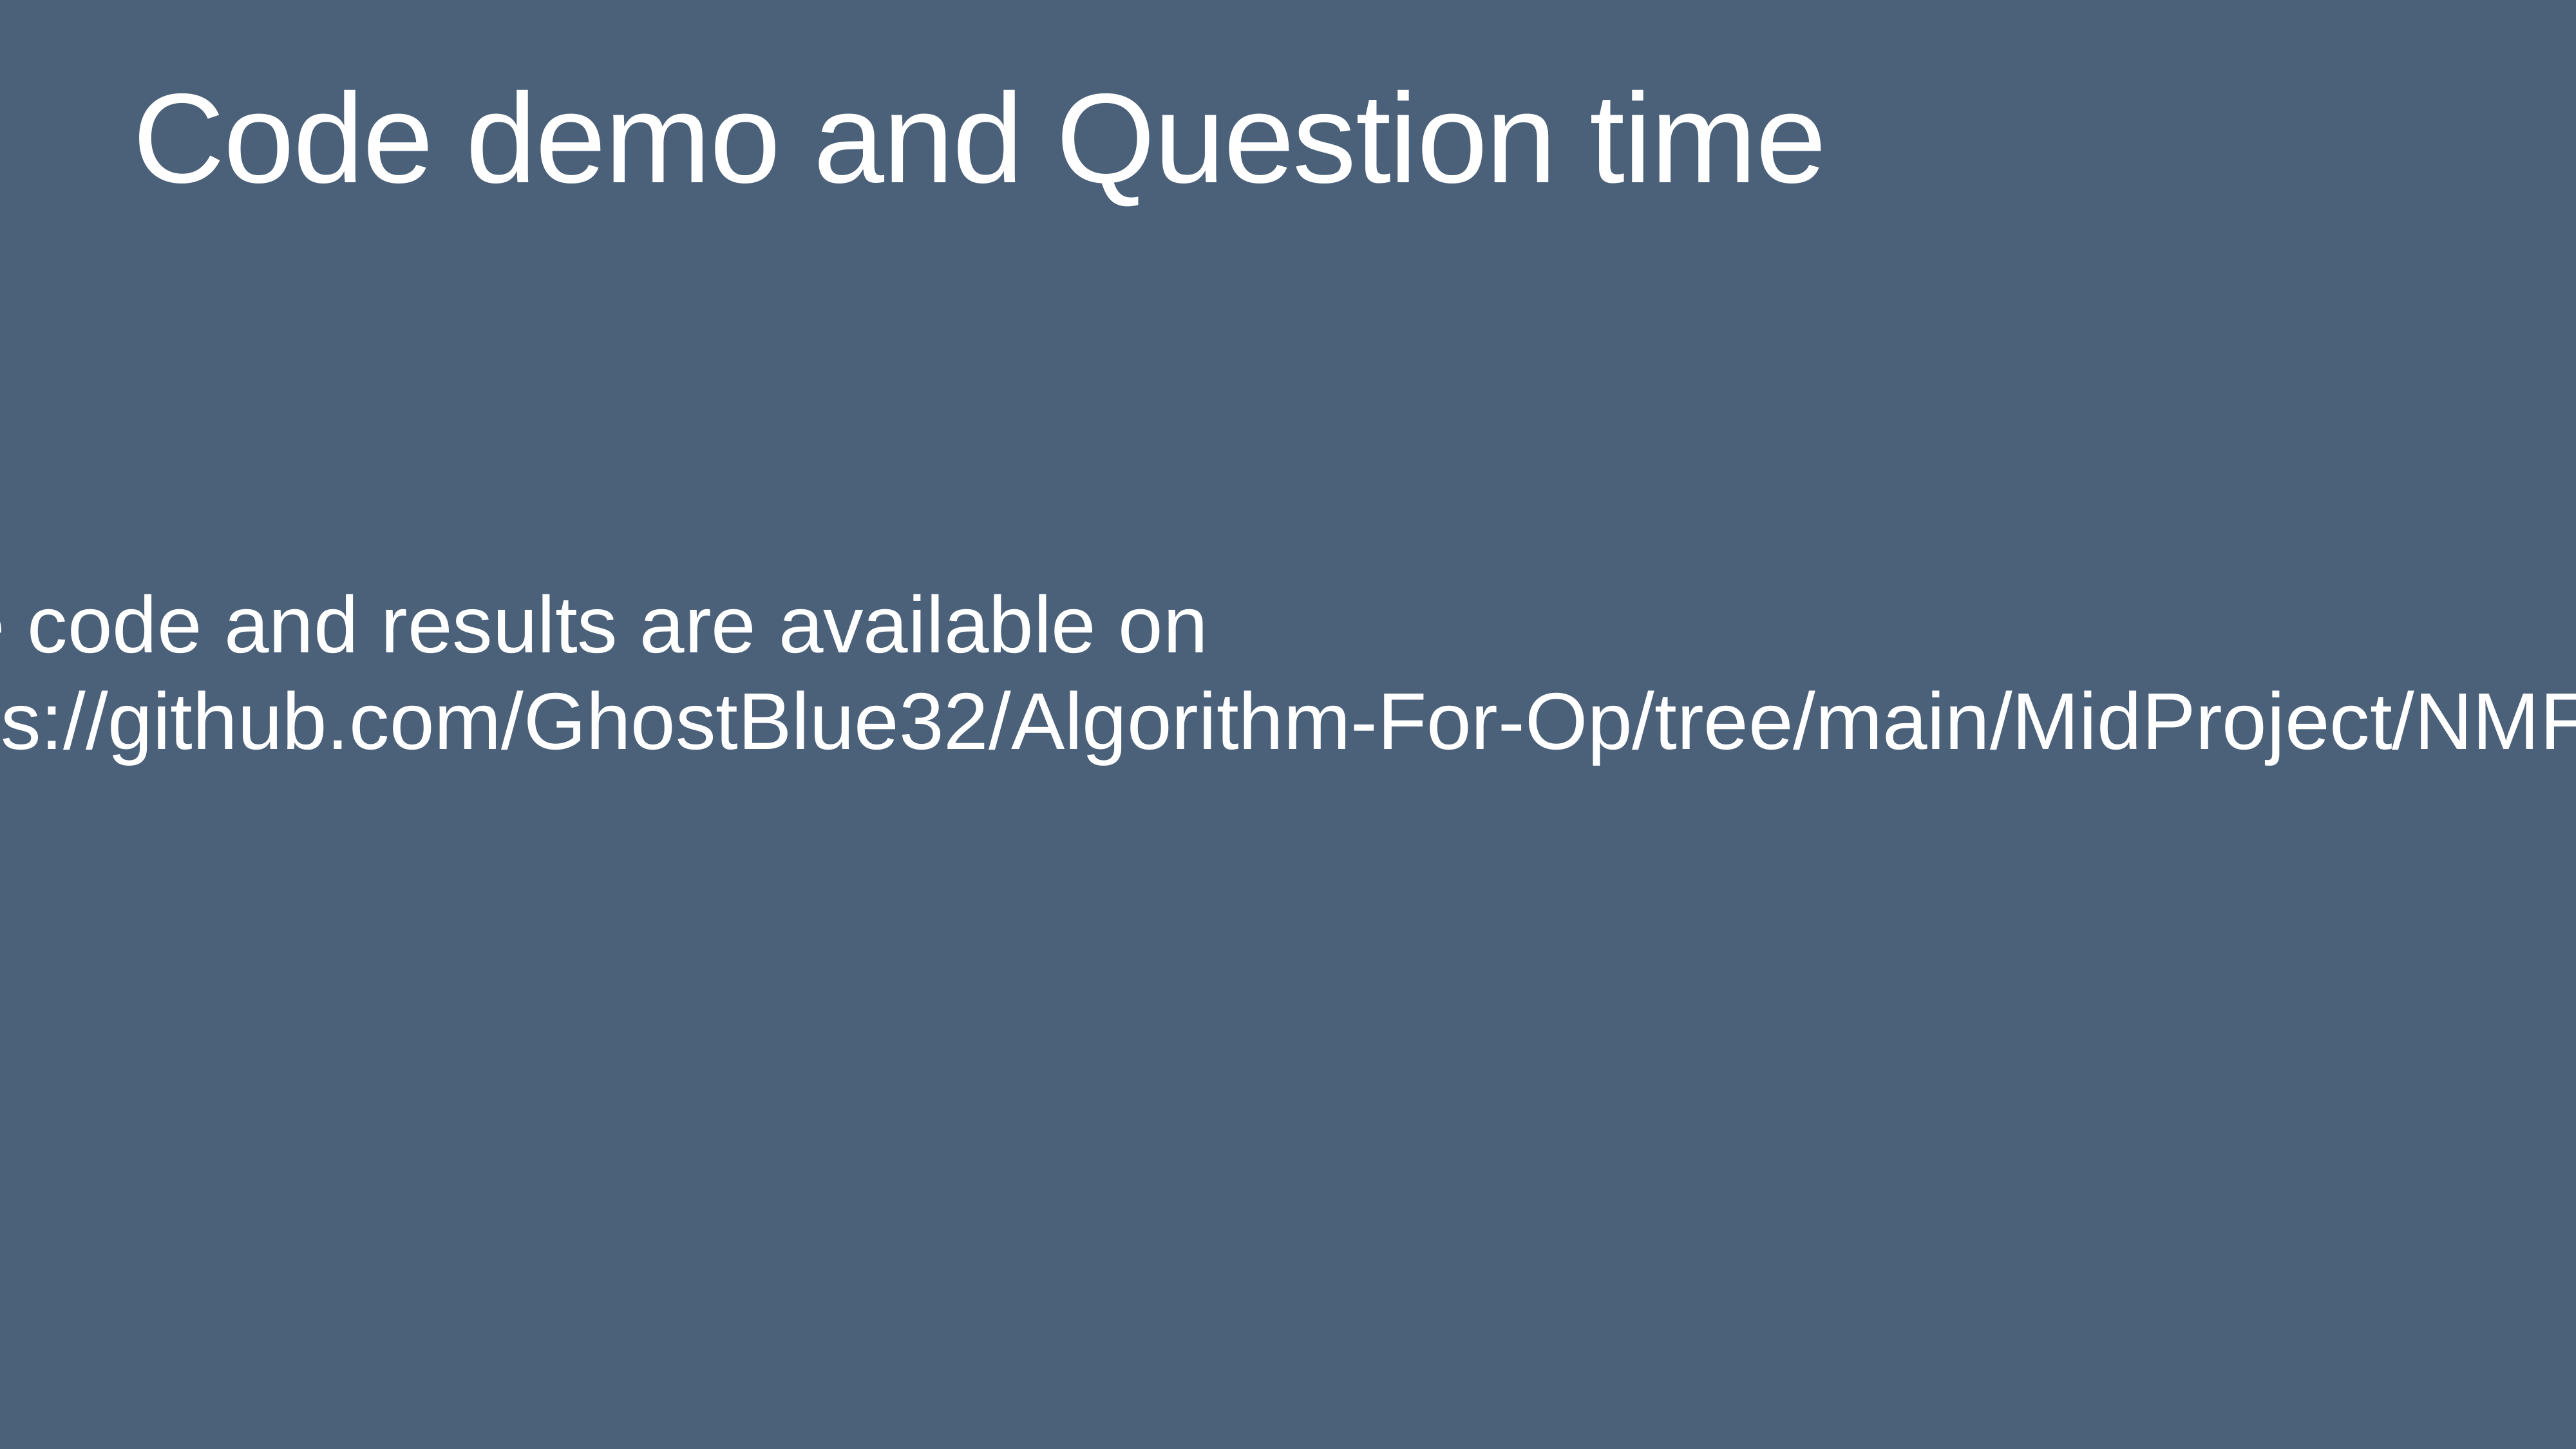

# Code demo and Question time
The code and results are available on https://github.com/GhostBlue32/Algorithm-For-Op/tree/main/MidProject/NMF.